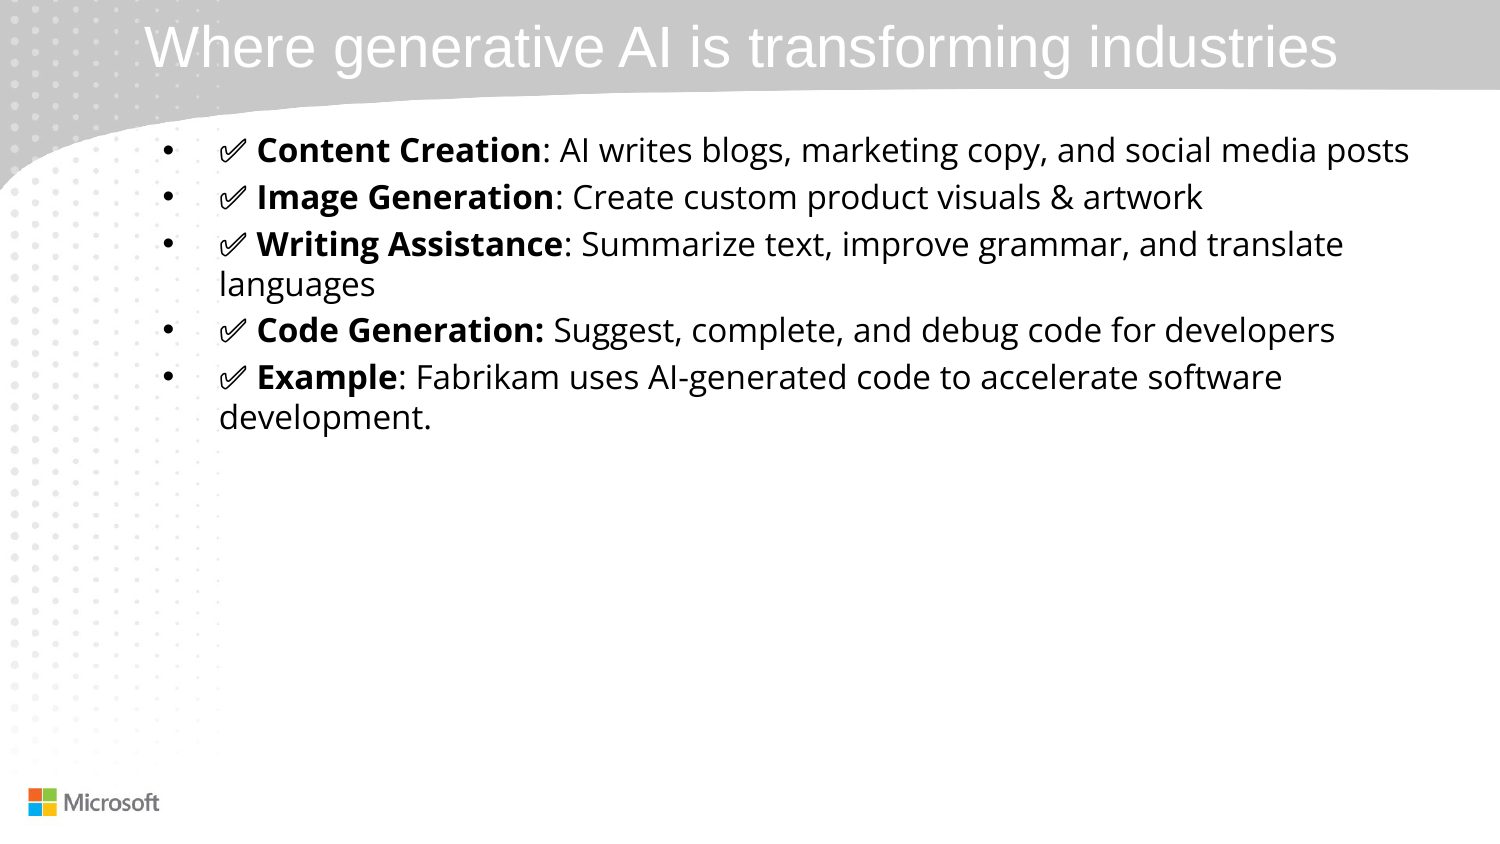

# Where generative AI is transforming industries
✅ Content Creation: AI writes blogs, marketing copy, and social media posts
✅ Image Generation: Create custom product visuals & artwork
✅ Writing Assistance: Summarize text, improve grammar, and translate languages
✅ Code Generation: Suggest, complete, and debug code for developers
✅ Example: Fabrikam uses AI-generated code to accelerate software development.